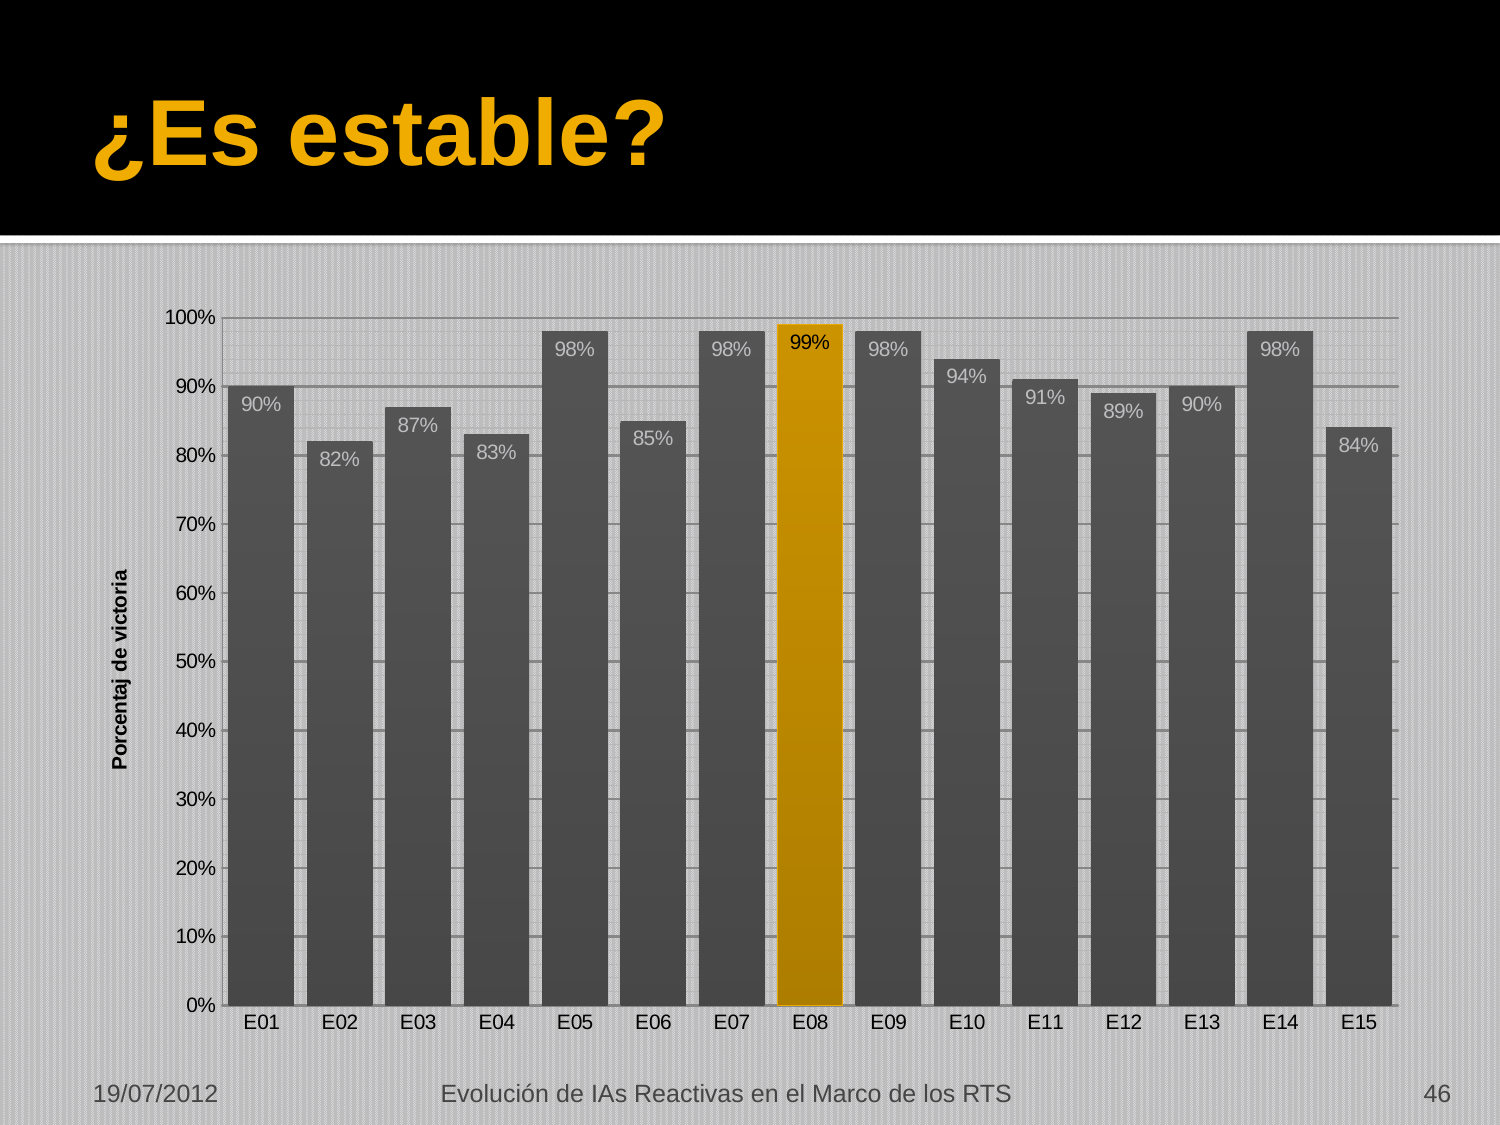

# ¿Es estable?

### Chart

| Category |  |
|---|---|
| E01 | 0.9 |
| E02 | 0.82 |
| E03 | 0.87 |
| E04 | 0.83 |
| E05 | 0.98 |
| E06 | 0.85 |
| E07 | 0.98 |
| E08 | 0.99 |
| E09 | 0.98 |
| E10 | 0.94 |
| E11 | 0.91 |
| E12 | 0.89 |
| E13 | 0.9 |
| E14 | 0.98 |
| E15 | 0.84 |
19/07/2012
Evolución de IAs Reactivas en el Marco de los RTS
46